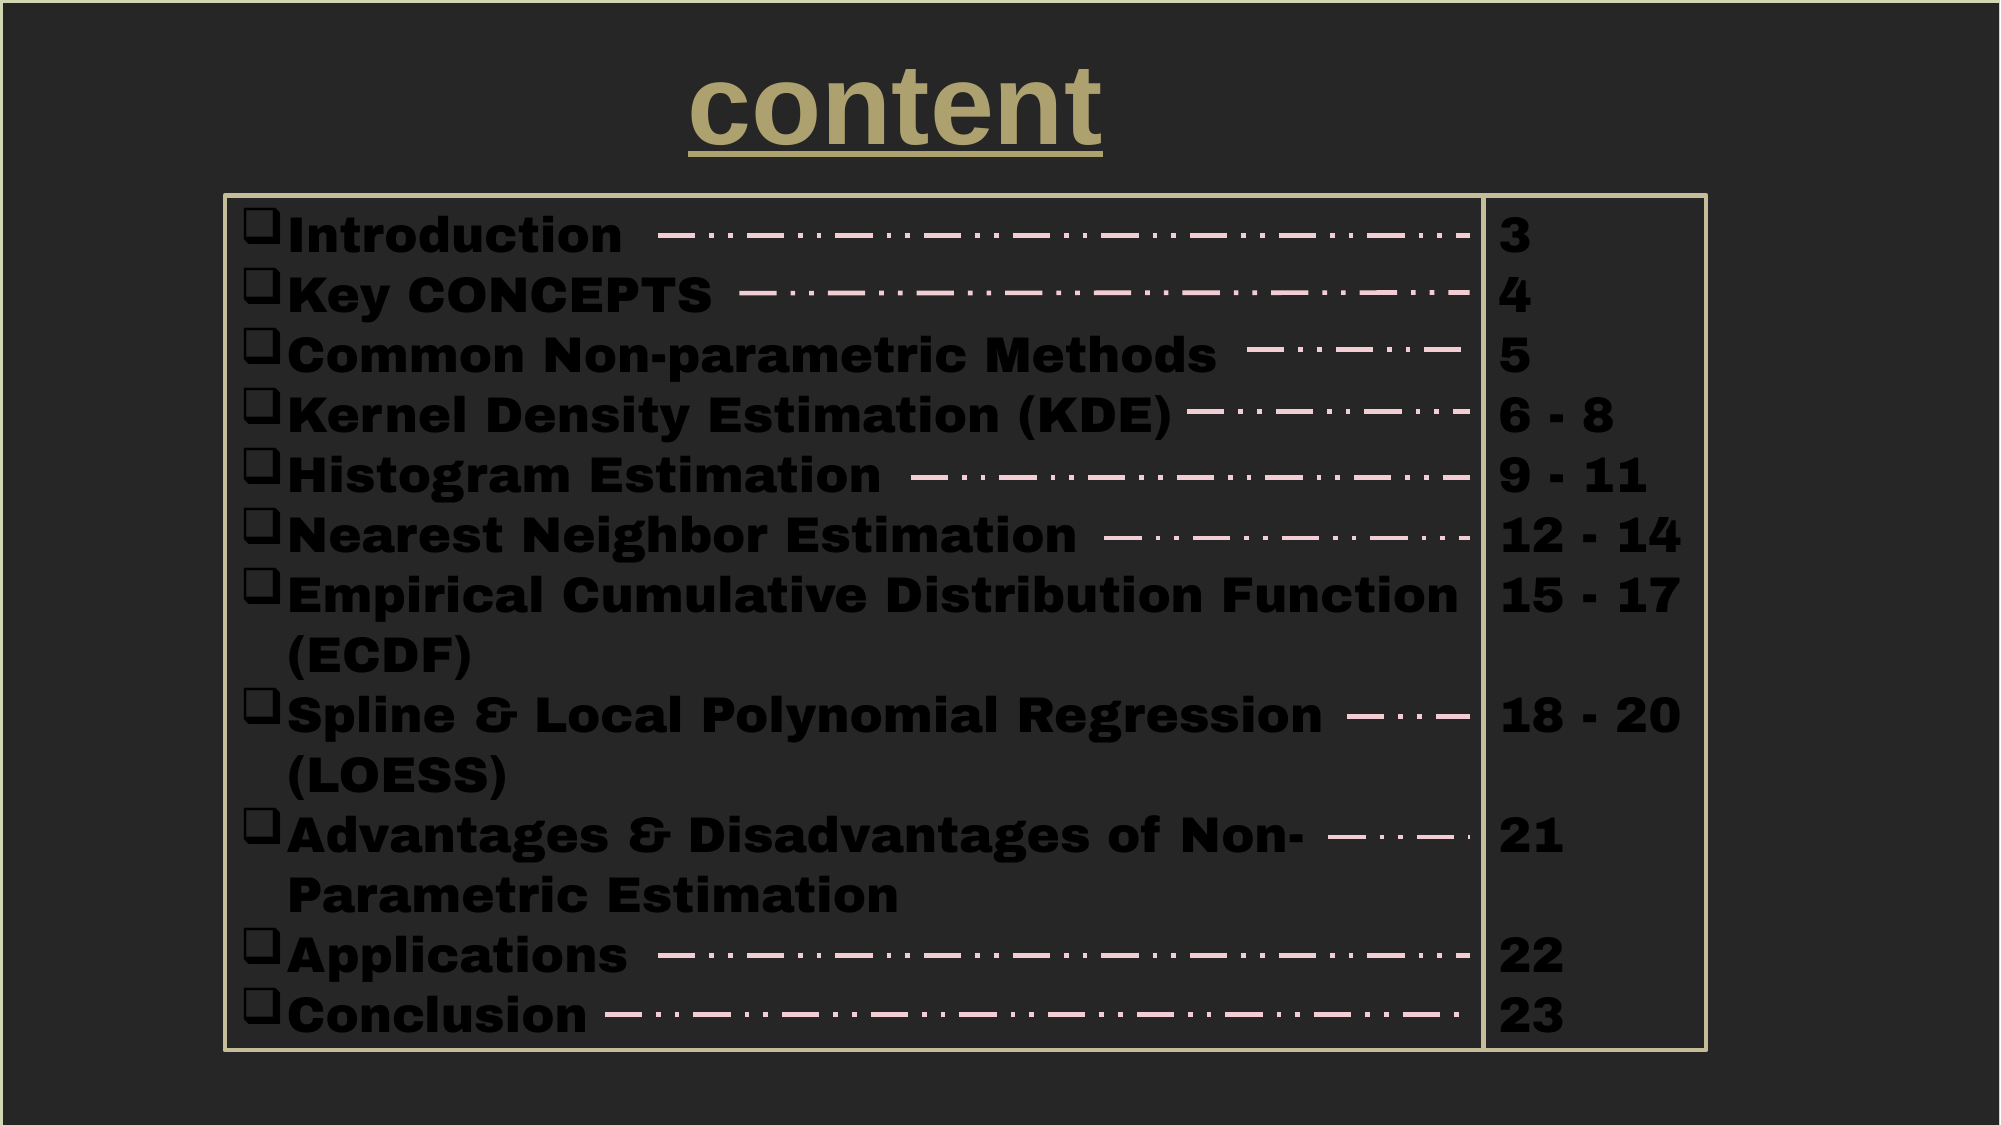

content
Introduction
Key CONCEPTS
Common Non-parametric Methods
Kernel Density Estimation (KDE)
Histogram Estimation
Nearest Neighbor Estimation
Empirical Cumulative Distribution Function (ECDF)
Spline & Local Polynomial Regression (LOESS)
Advantages & Disadvantages of Non-Parametric Estimation
Applications
Conclusion
3
4
5
6 - 8
9 - 11
12 - 14
15 - 17

18 - 20

21

22
23